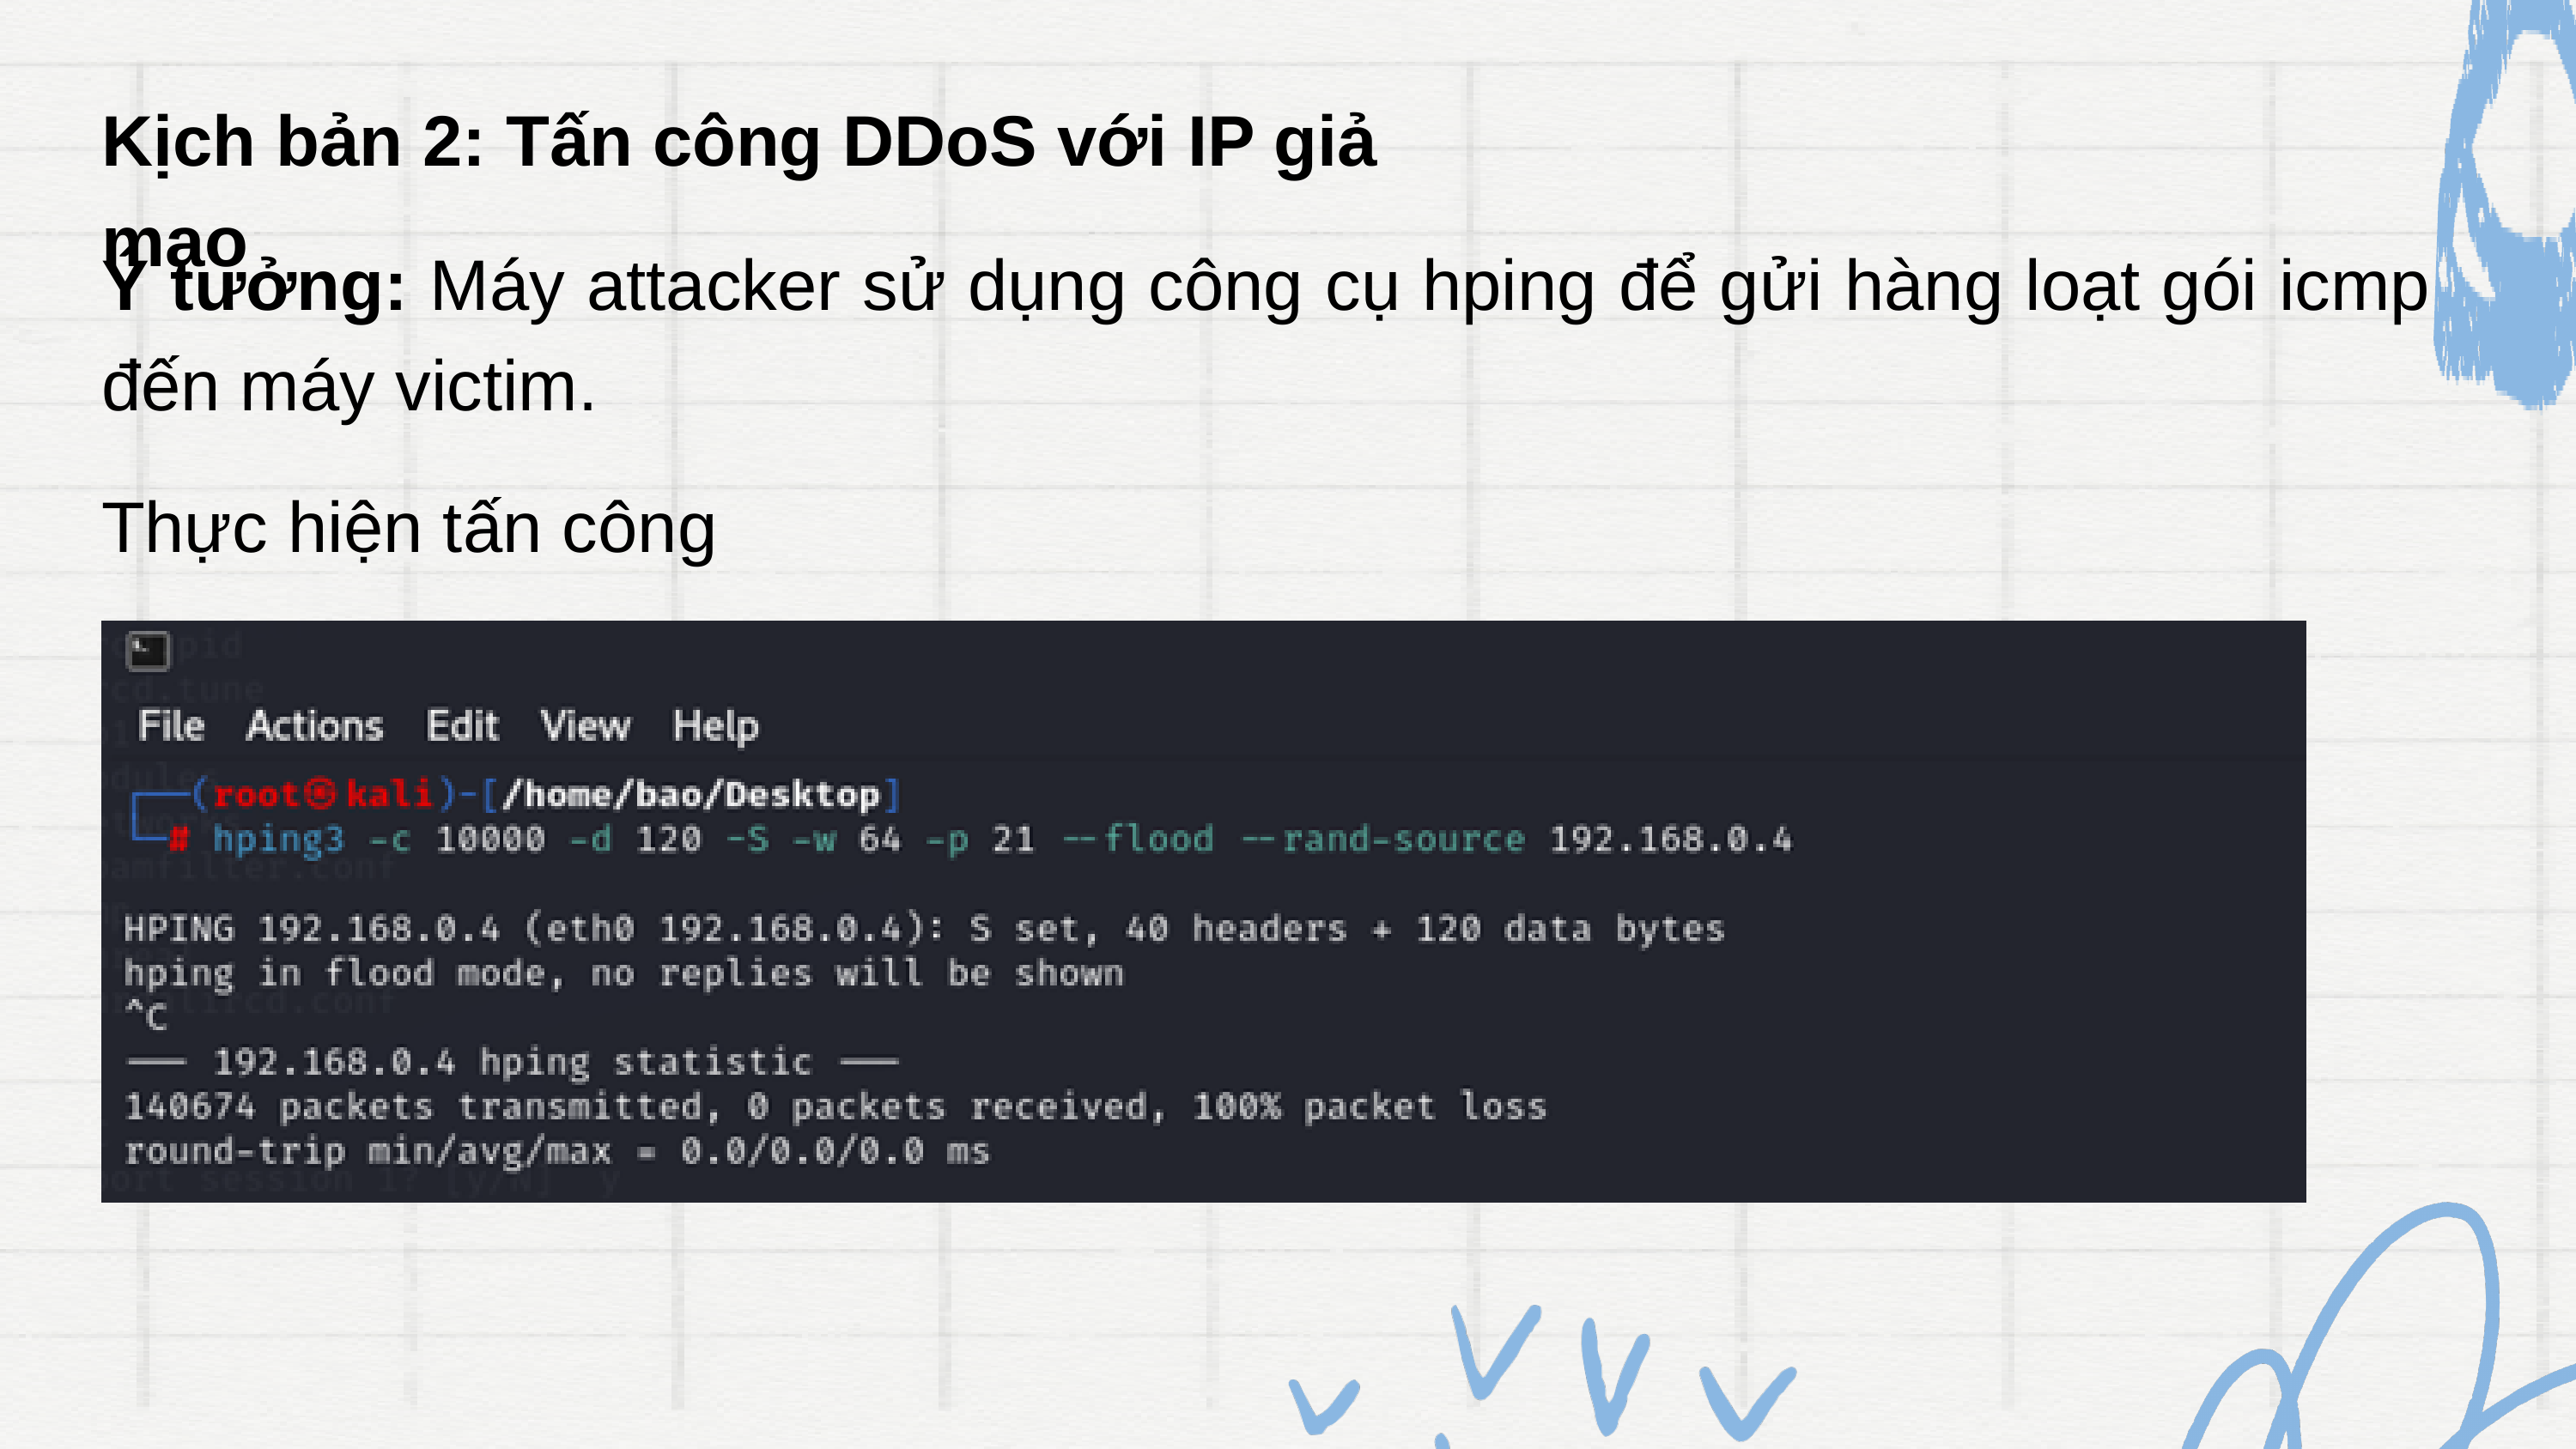

Kịch bản 2: Tấn công DDoS với IP giả mạo
Ý tưởng: Máy attacker sử dụng công cụ hping để gửi hàng loạt gói icmp đến máy victim.
Thực hiện tấn công